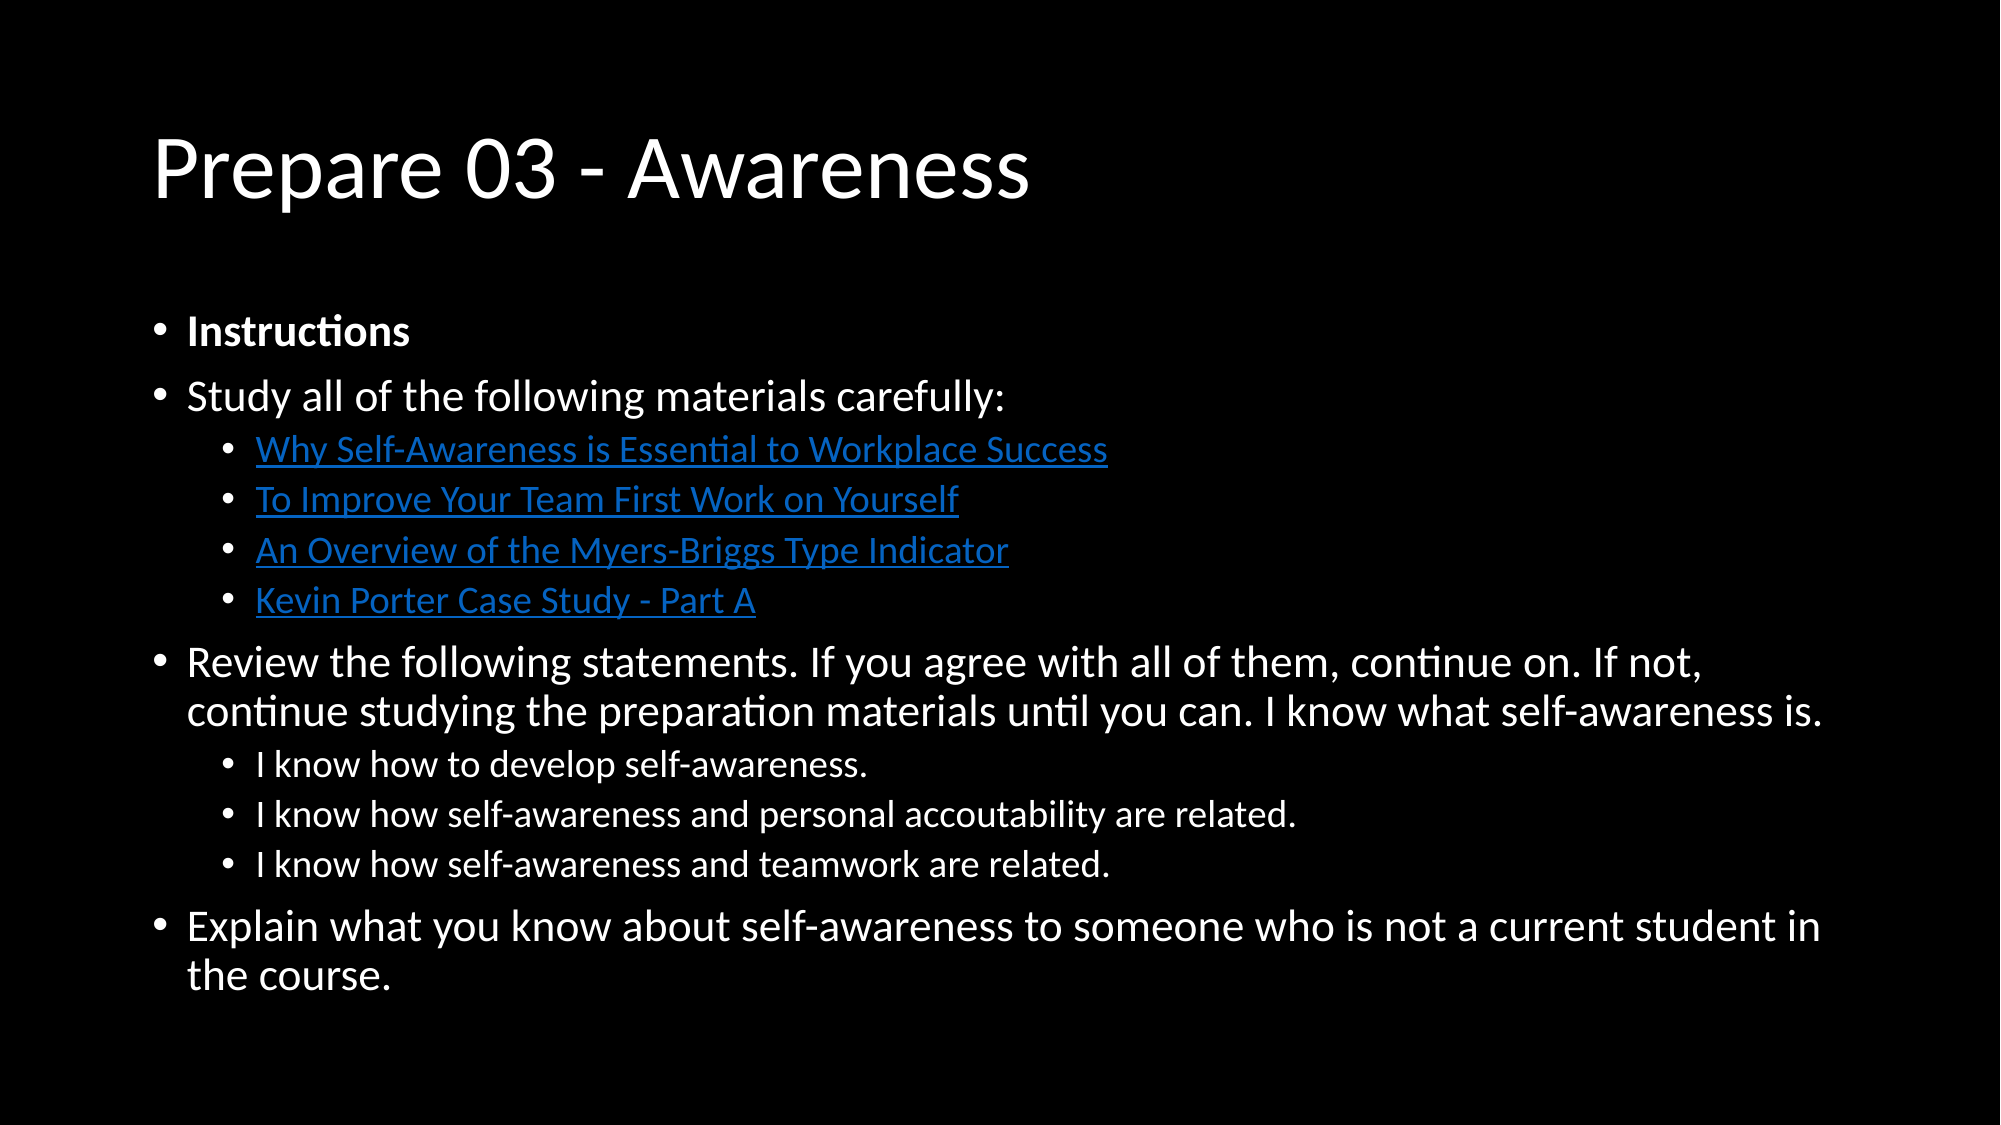

# Prepare 03 - Awareness
Instructions
Study all of the following materials carefully:
Why Self-Awareness is Essential to Workplace Success
To Improve Your Team First Work on Yourself
An Overview of the Myers-Briggs Type Indicator
Kevin Porter Case Study - Part A
Review the following statements. If you agree with all of them, continue on. If not, continue studying the preparation materials until you can. I know what self-awareness is.
I know how to develop self-awareness.
I know how self-awareness and personal accoutability are related.
I know how self-awareness and teamwork are related.
Explain what you know about self-awareness to someone who is not a current student in the course.